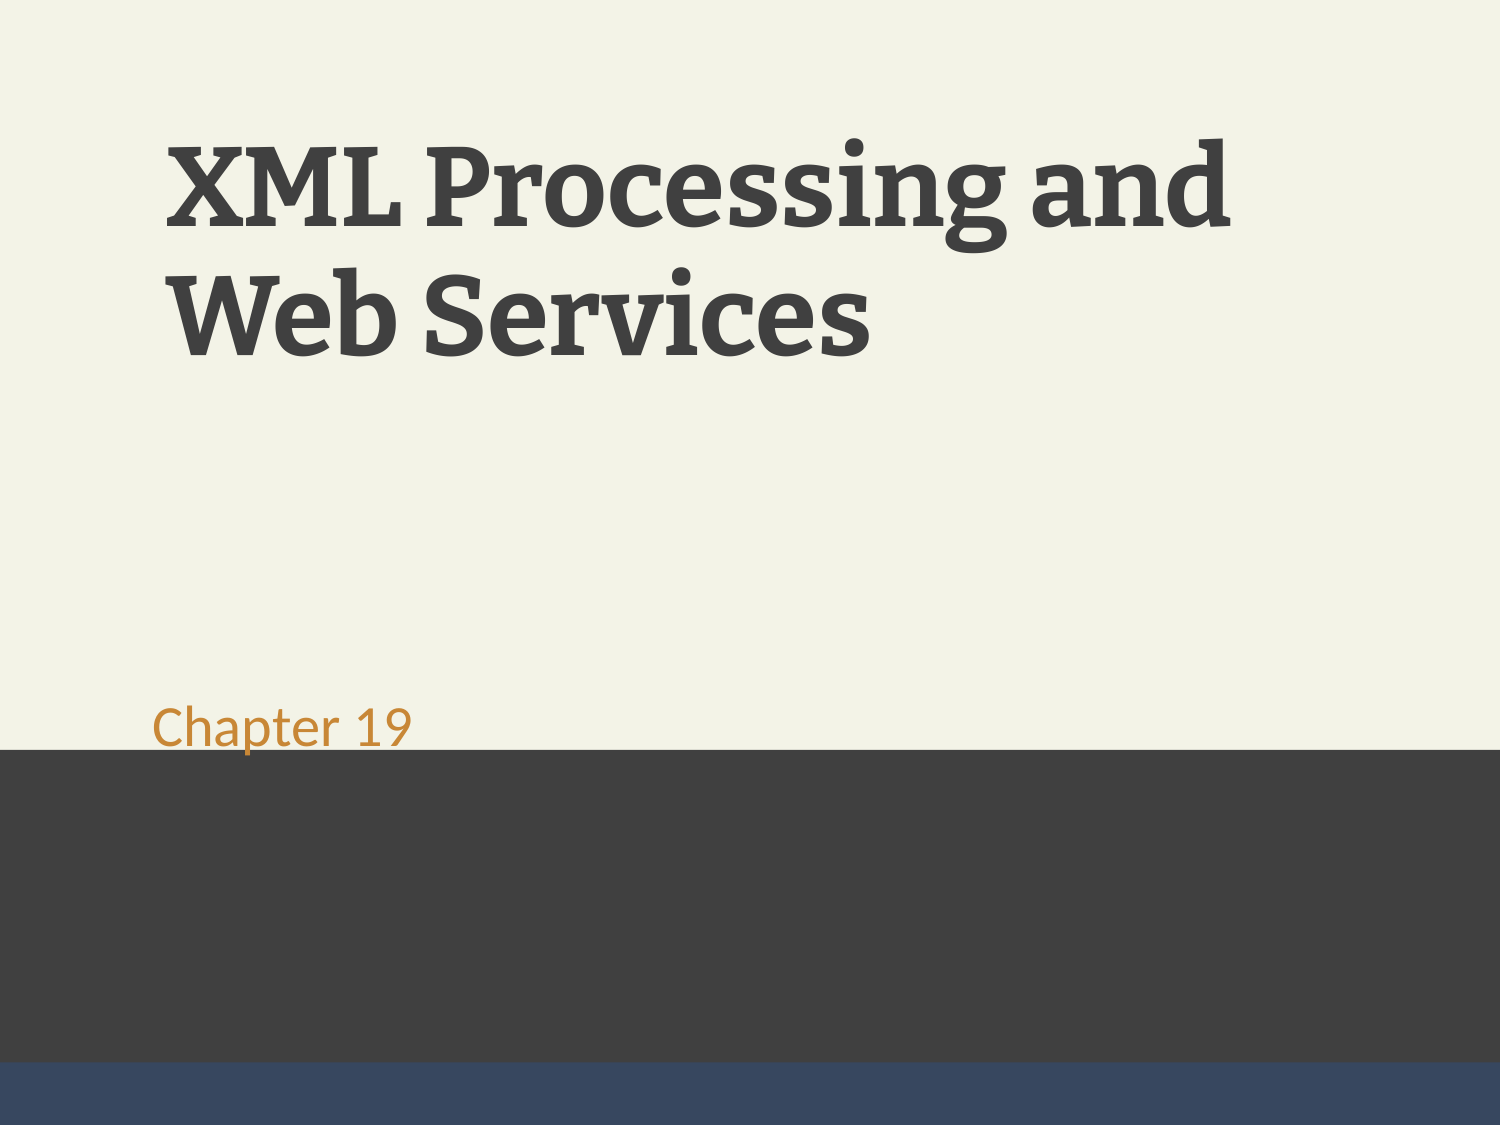

# XML Processing and Web Services
Chapter 19